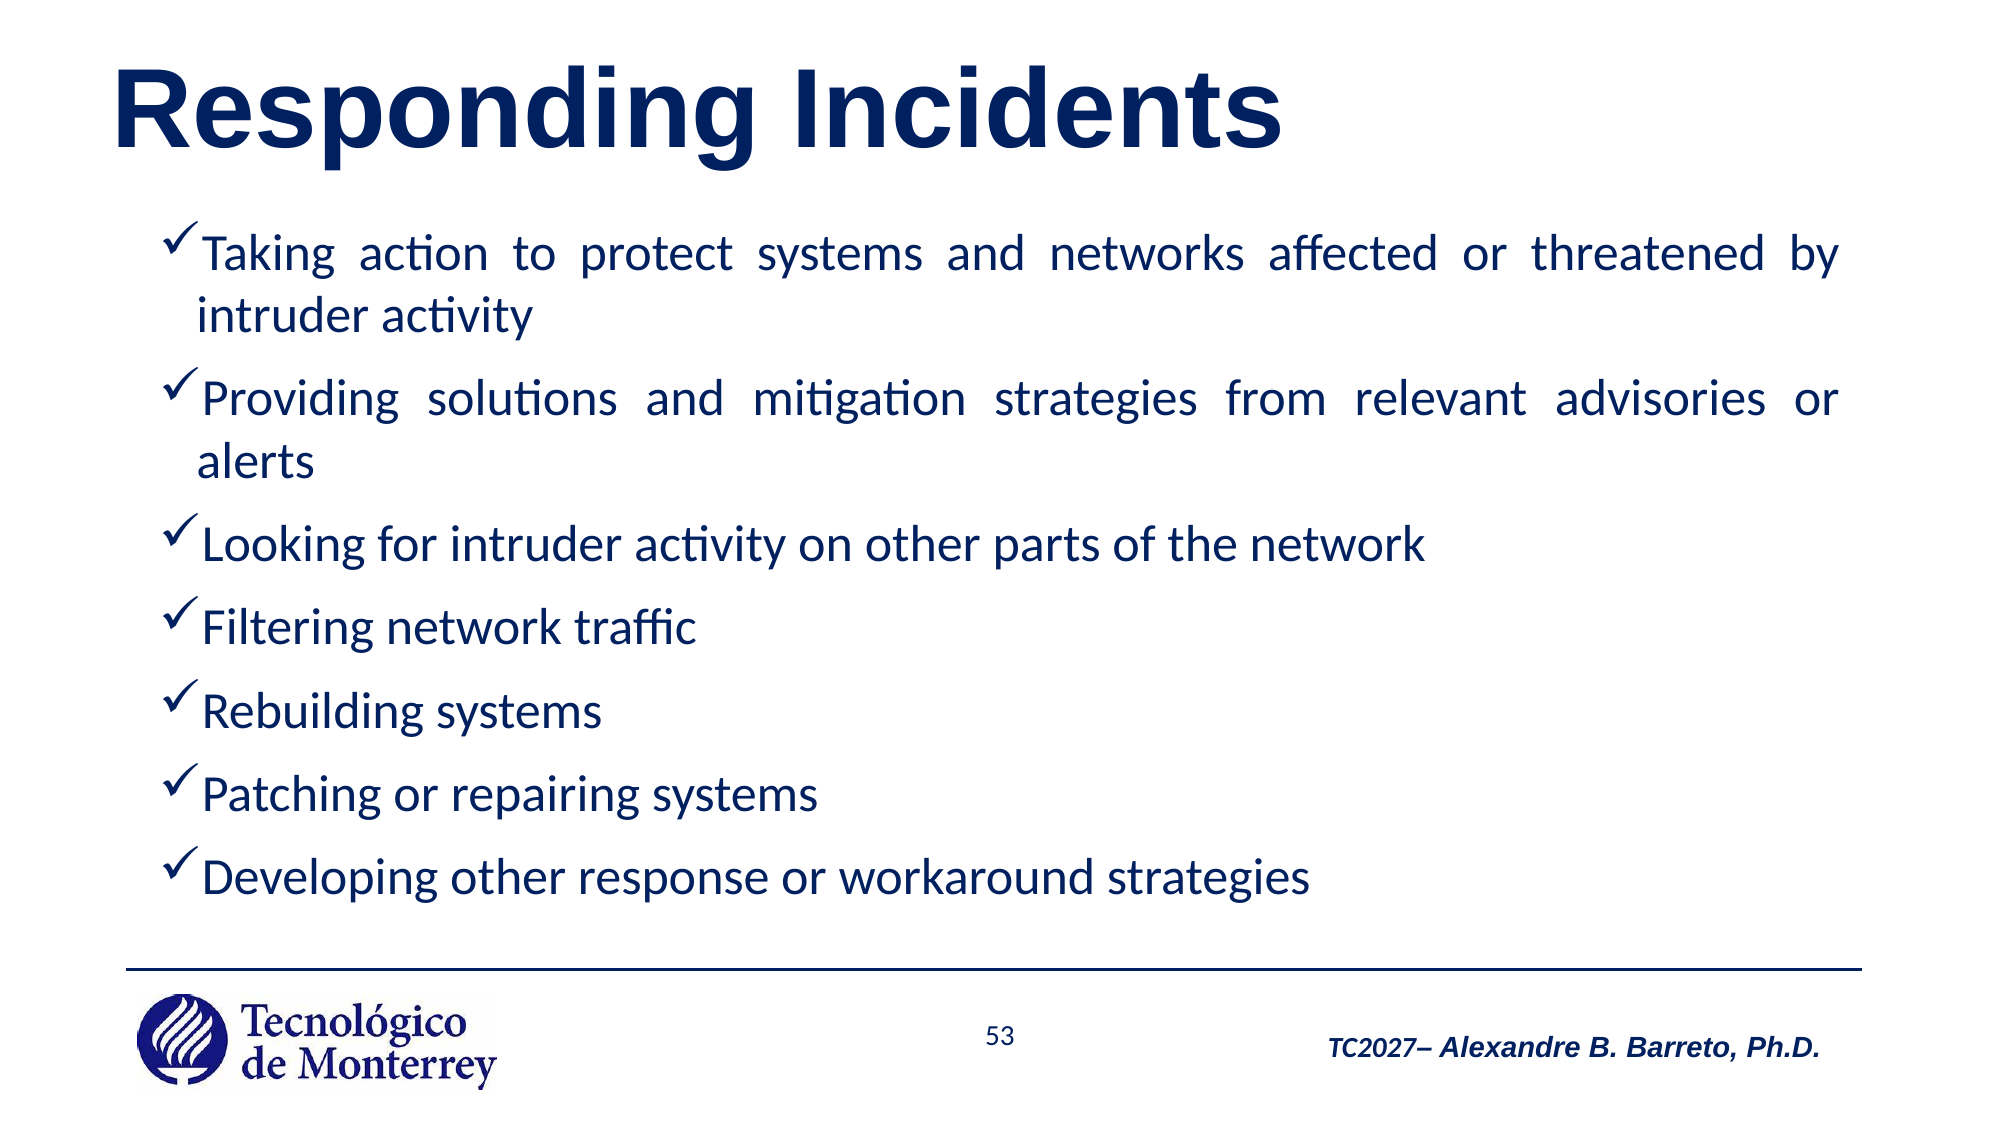

# Responding Incidents
Taking action to protect systems and networks affected or threatened by intruder activity
Providing solutions and mitigation strategies from relevant advisories or alerts
Looking for intruder activity on other parts of the network
Filtering network traffic
Rebuilding systems
Patching or repairing systems
Developing other response or workaround strategies